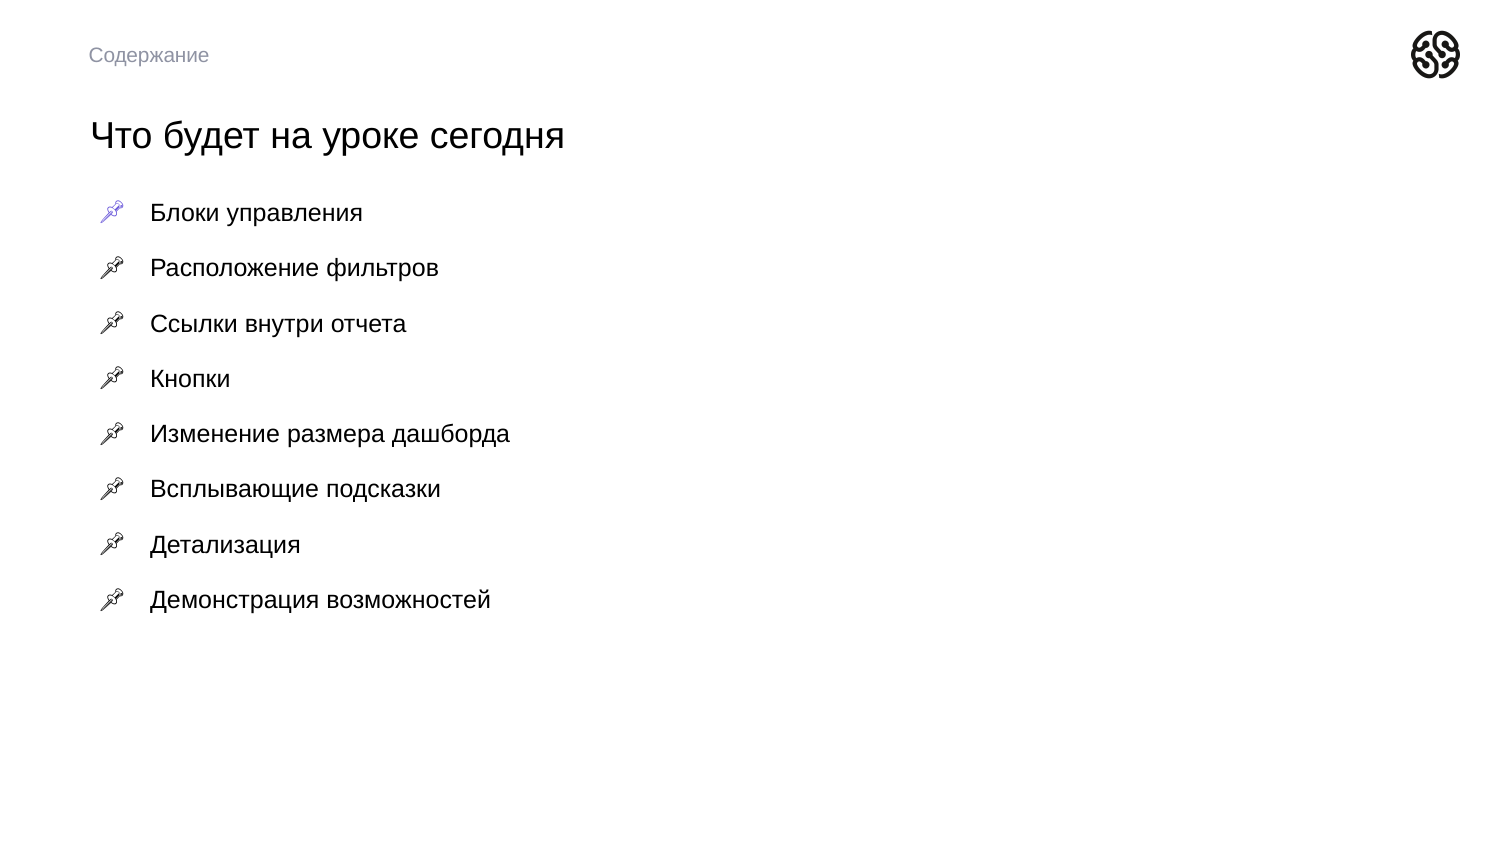

Содержание
# Что будет на уроке сегодня
Блоки управления
Расположение фильтров
Ссылки внутри отчета
Кнопки
Изменение размера дашборда
Всплывающие подсказки
Детализация
Демонстрация возможностей